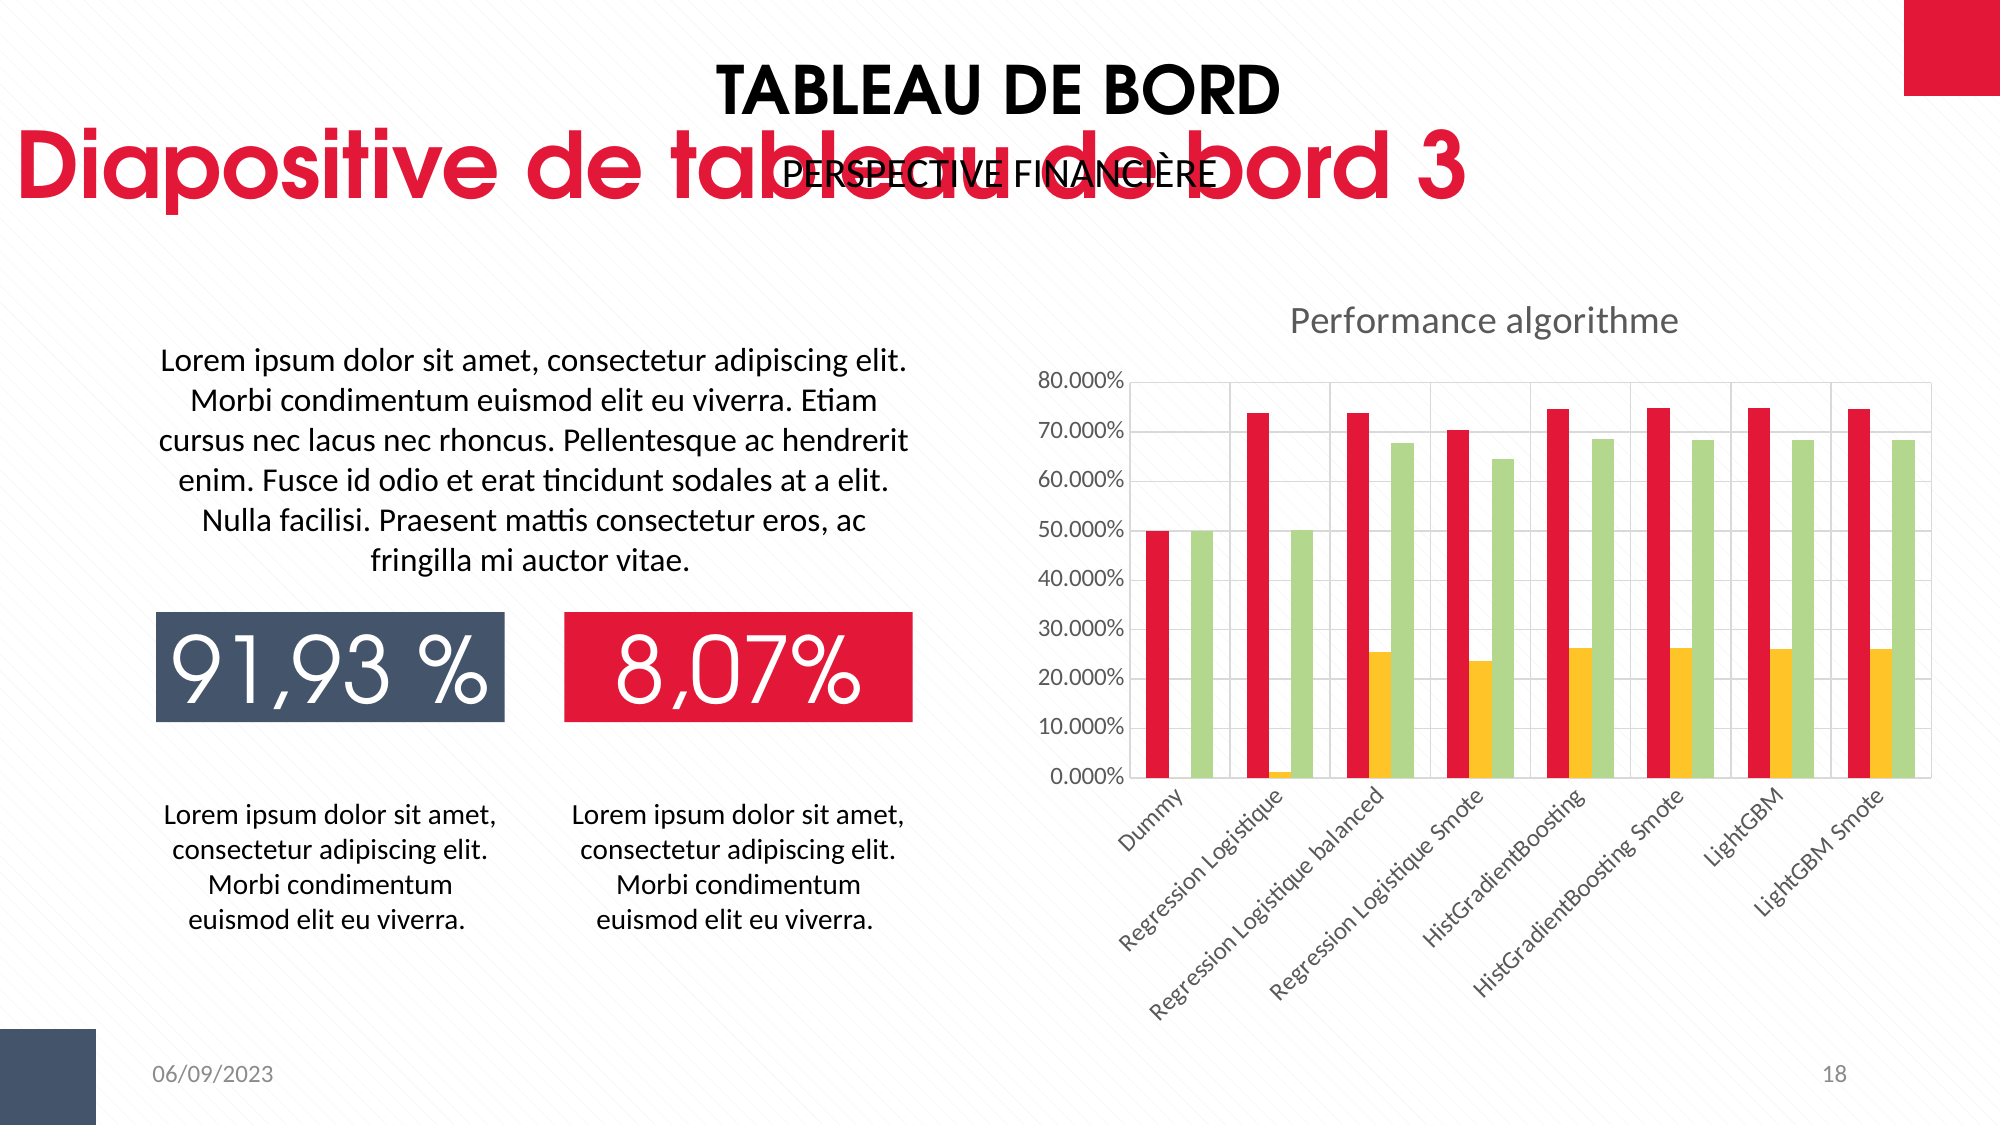

TABLEAU DE BORD
Diapositive de tableau de bord 3
PERSPECTIVE FINANCIÈRE

### Chart: Performance algorithme

| Category | AUC | F1 | Balanced accuracy |
|---|---|---|---|
| Dummy | 0.5 | 0.0 | 0.5 |
| Regression Logistique | 0.739 | 0.0122 | 0.502 |
| Regression Logistique balanced | 0.7389 | 0.25412 | 0.67709 |
| Regression Logistique Smote | 0.70364 | 0.23679 | 0.64533 |
| HistGradientBoosting | 0.74662 | 0.26221 | 0.68476 |
| HistGradientBoosting Smote | 0.74736 | 0.26275 | 0.68347 |
| LightGBM | 0.74763 | 0.26095 | 0.68311 |
| LightGBM Smote | 0.74713 | 0.26126 | 0.68405 |
Lorem ipsum dolor sit amet, consectetur adipiscing elit. Morbi condimentum euismod elit eu viverra. Etiam cursus nec lacus nec rhoncus. Pellentesque ac hendrerit enim. Fusce id odio et erat tincidunt sodales at a elit. Nulla facilisi. Praesent mattis consectetur eros, ac fringilla mi auctor vitae.
91,93 %
8,07%
Lorem ipsum dolor sit amet, consectetur adipiscing elit. Morbi condimentum euismod elit eu viverra.
Lorem ipsum dolor sit amet, consectetur adipiscing elit. Morbi condimentum euismod elit eu viverra.

06/09/2023
18